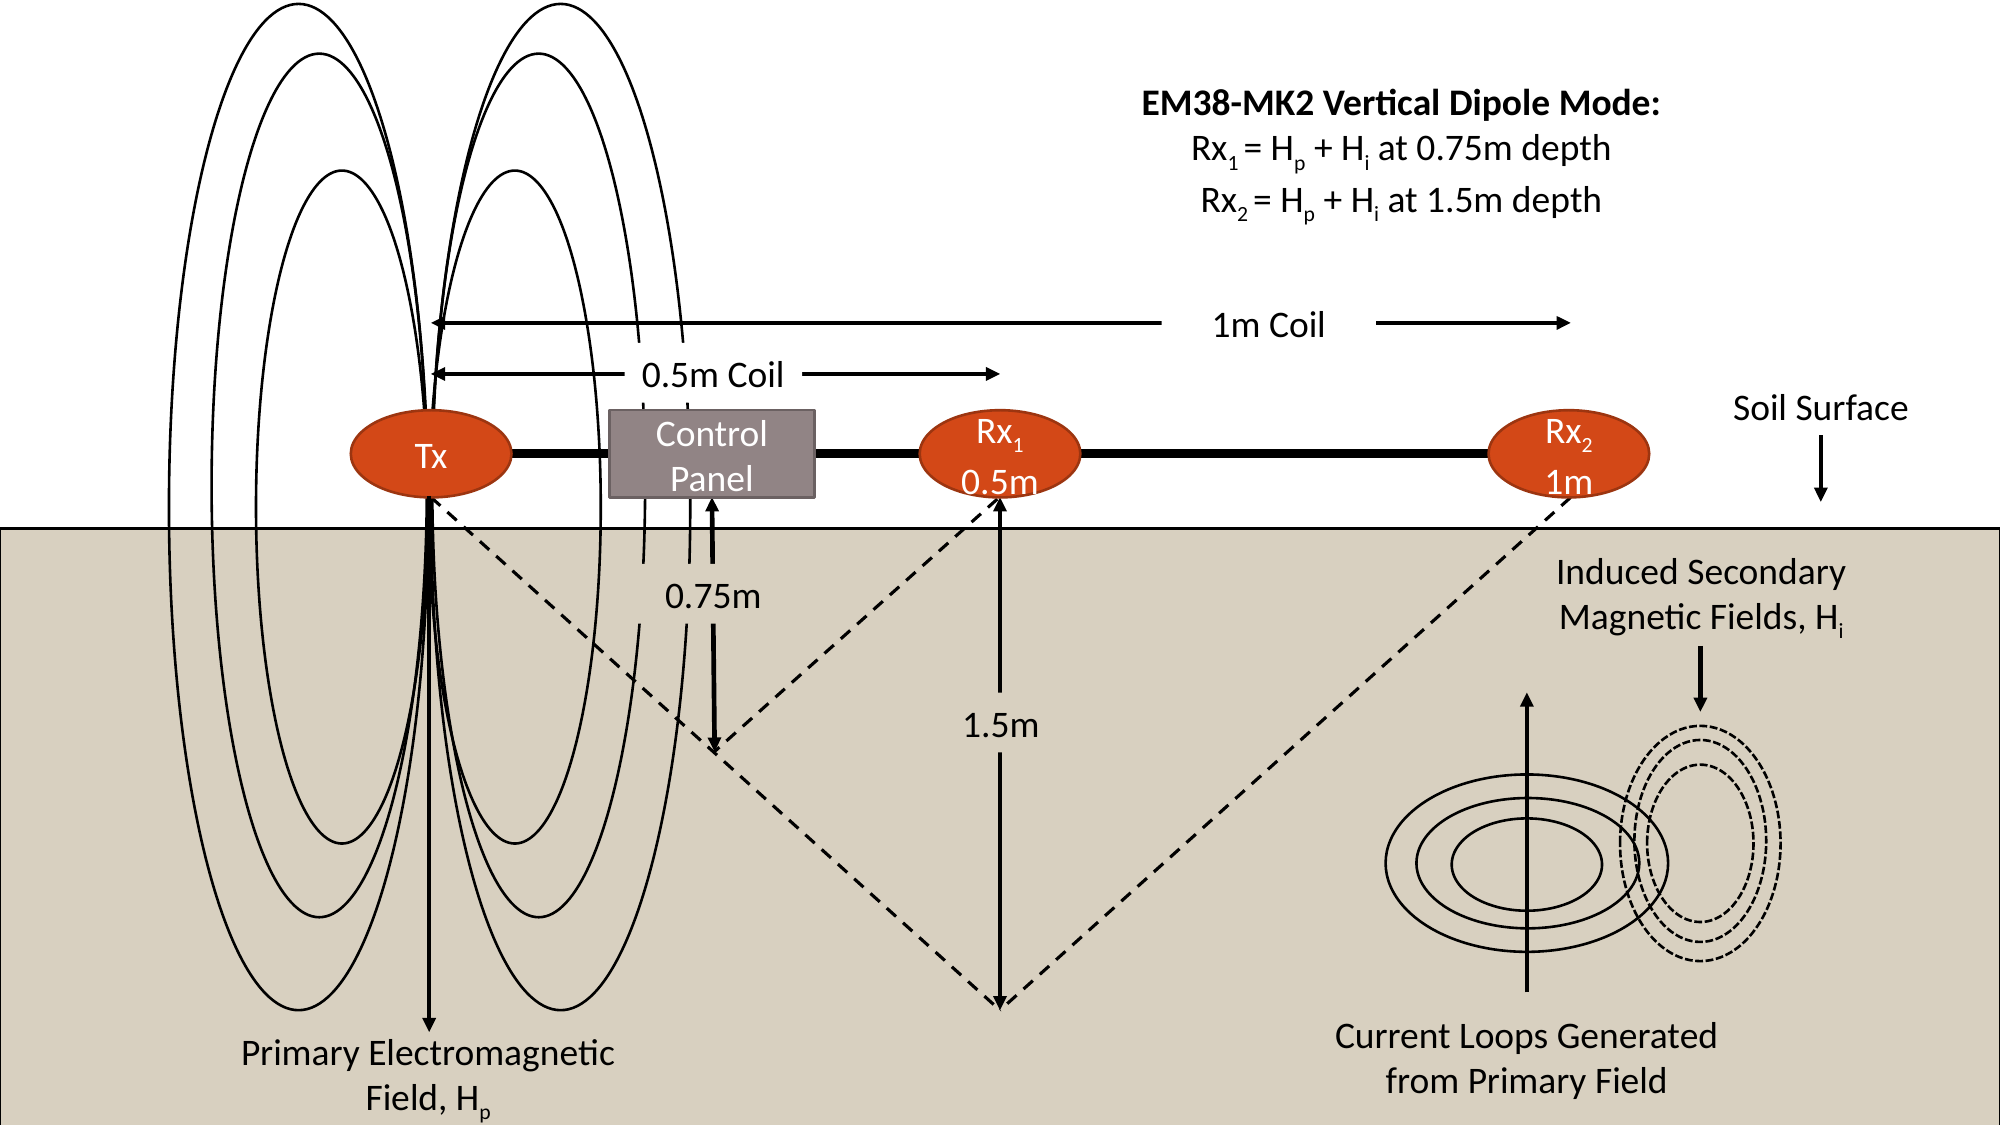

EM38-MK2 Vertical Dipole Mode:
Rx1 = Hp + Hi at 0.75m depth
Rx2 = Hp + Hi at 1.5m depth
1m Coil
0.5m Coil
Soil Surface
Rx2 1m
Tx
Control Panel
Rx1 0.5m

Induced Secondary Magnetic Fields, Hi
0.75m
1.5m

Current Loops Generated from Primary Field
Primary Electromagnetic Field, Hp